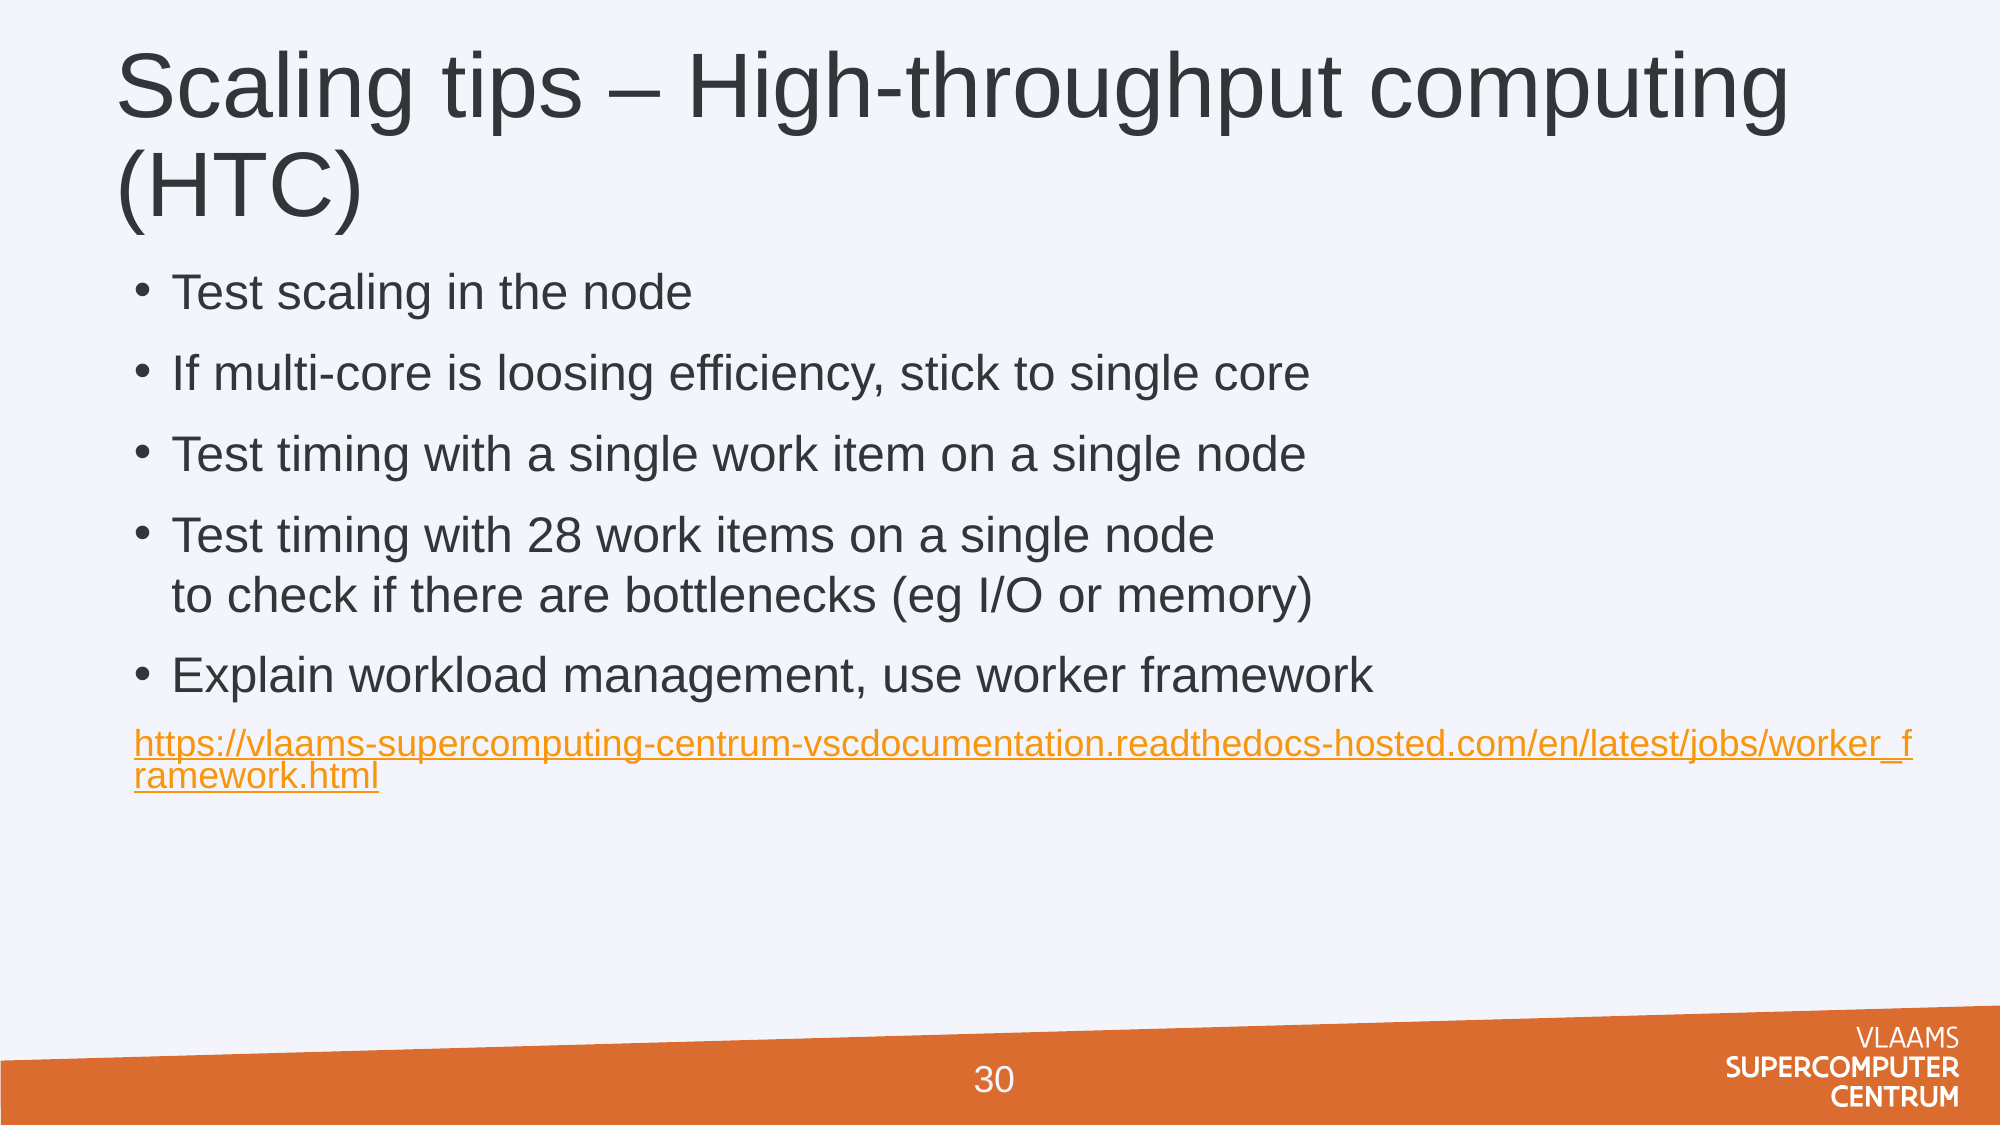

Scaling tips – High-throughput computing (HTC)
Test scaling in the node
If multi-core is loosing efficiency, stick to single core
Test timing with a single work item on a single node
Test timing with 28 work items on a single node
to check if there are bottlenecks (eg I/O or memory)
Explain workload management, use worker framework
https://vlaams-supercomputing-centrum-vscdocumentation.readthedocs-hosted.com/en/latest/jobs/worker_framework.html

30